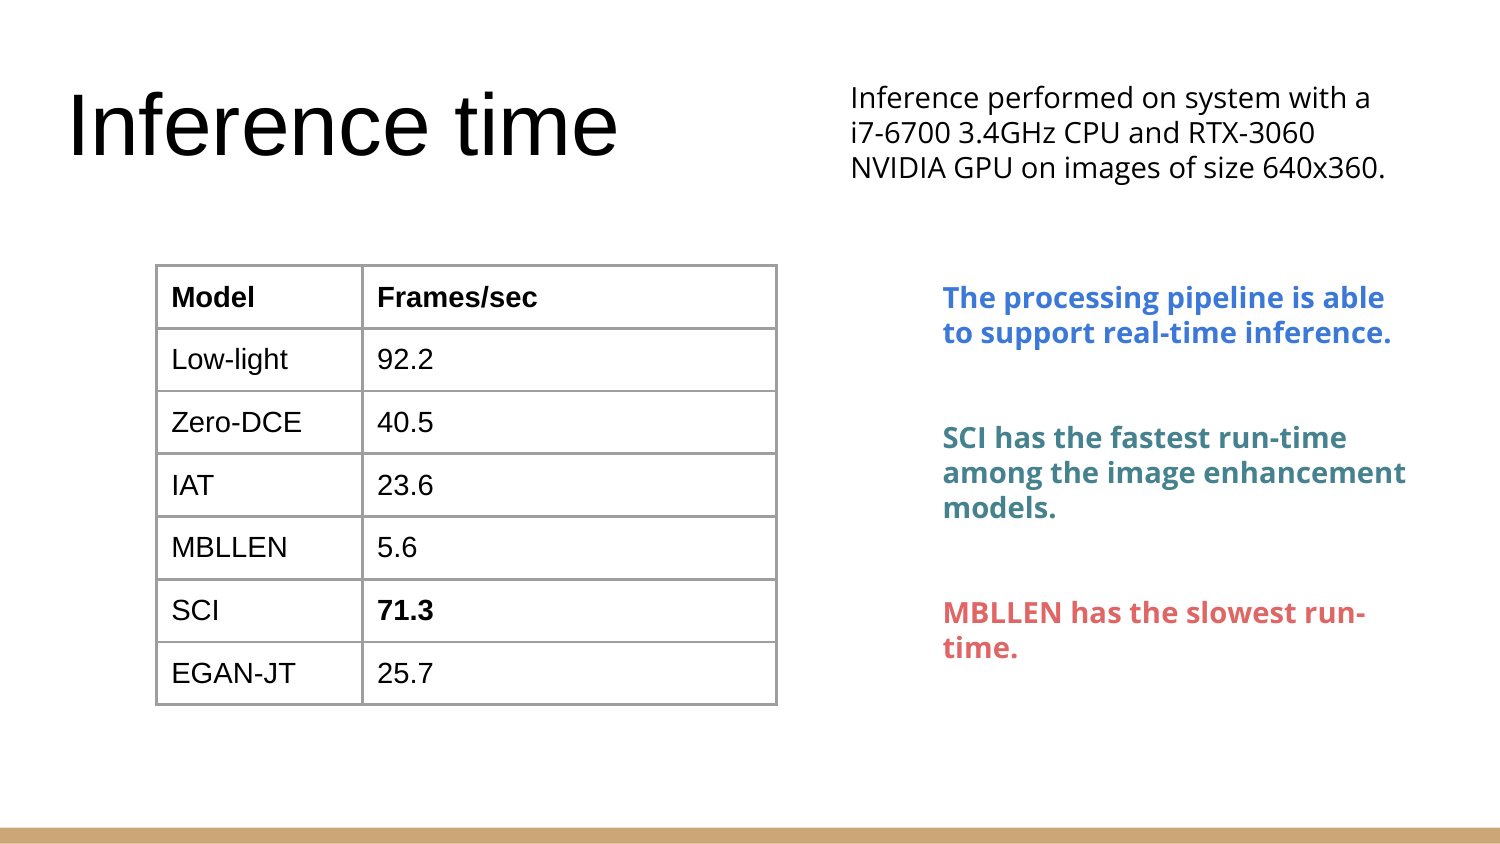

# Inference time
Inference performed on system with a i7-6700 3.4GHz CPU and RTX-3060 NVIDIA GPU on images of size 640x360.
The processing pipeline is able to support real-time inference.

SCI has the fastest run-time among the image enhancement models.

MBLLEN has the slowest run-time.
| Model | Frames/sec |
| --- | --- |
| Low-light | 92.2 |
| Zero-DCE | 40.5 |
| IAT | 23.6 |
| MBLLEN | 5.6 |
| SCI | 71.3 |
| EGAN-JT | 25.7 |